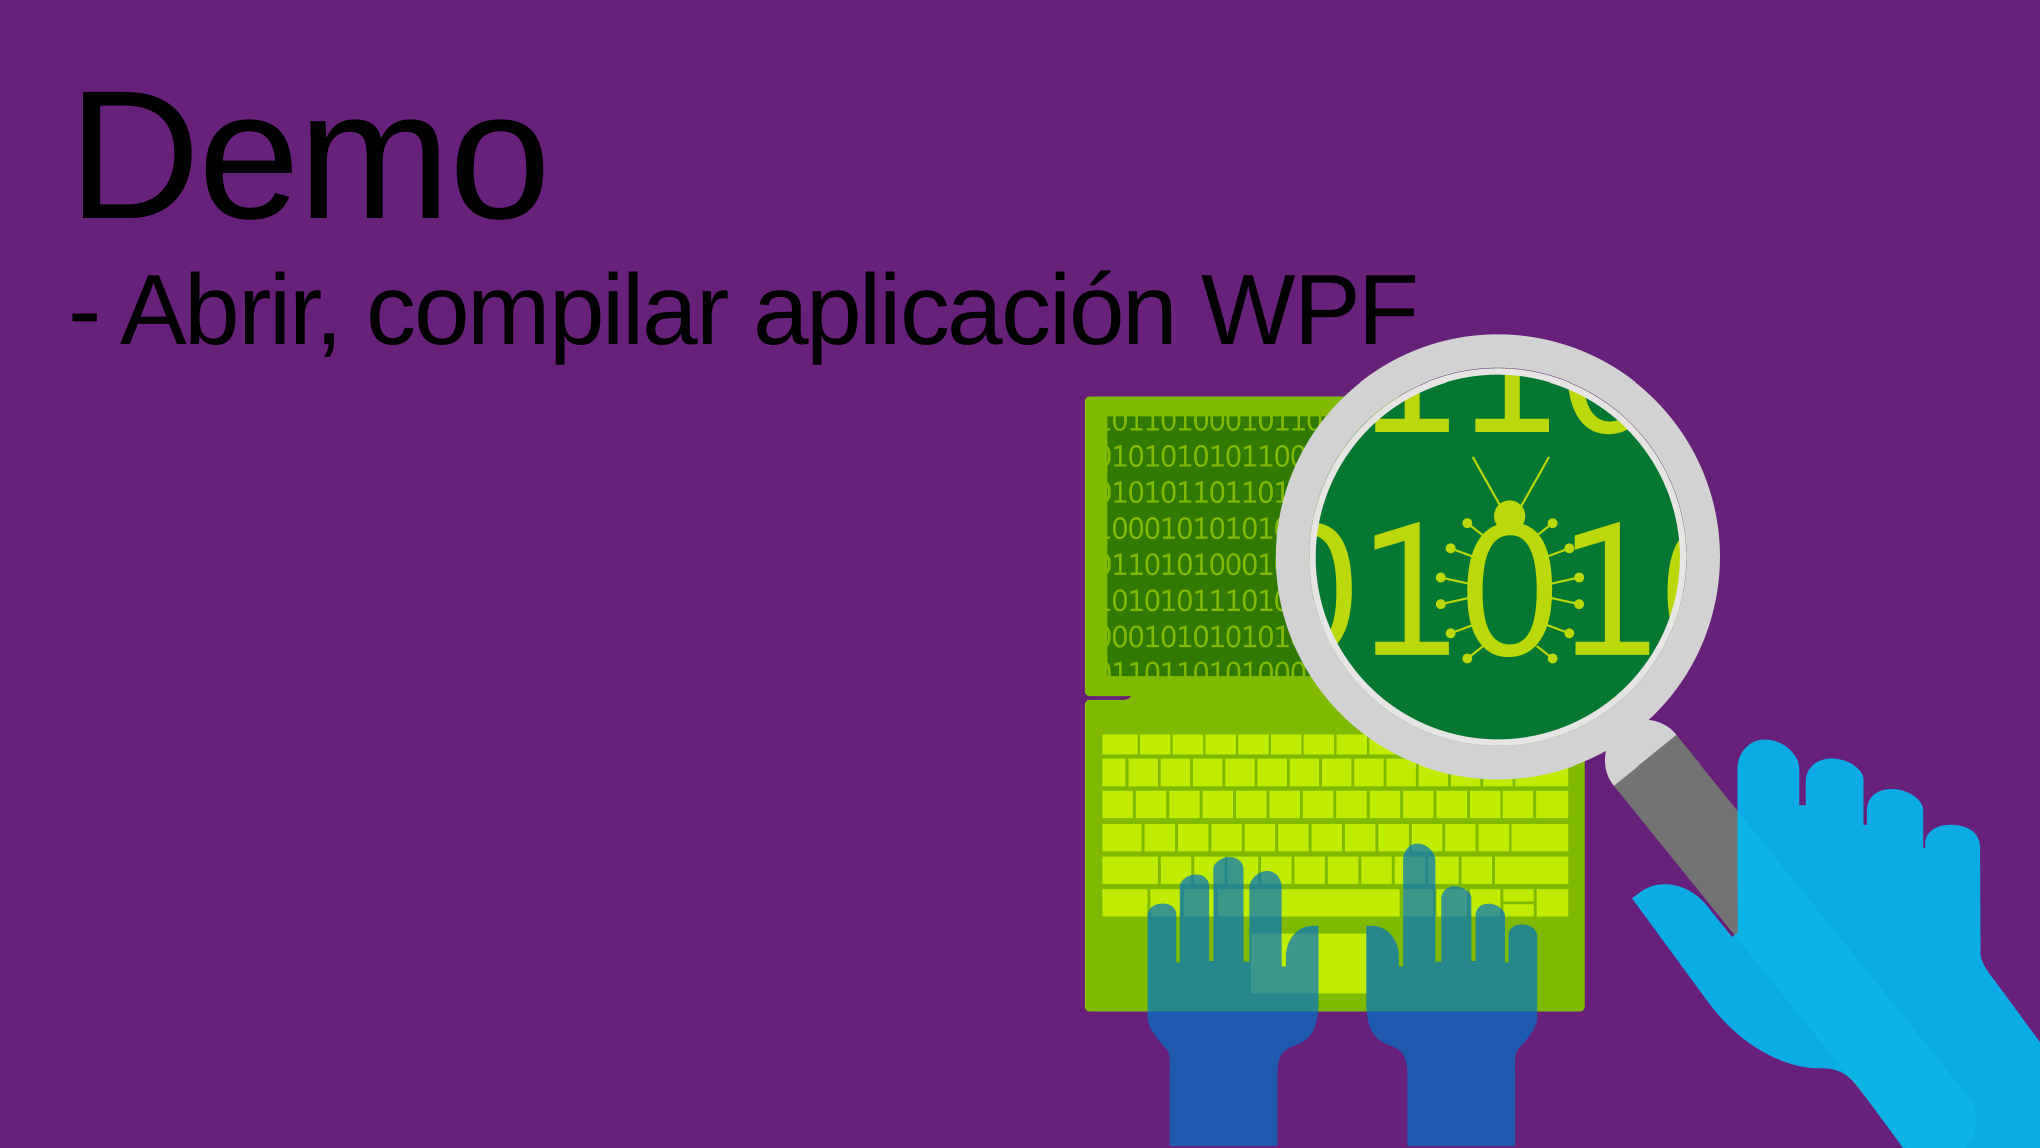

# Demo - Abrir, compilar aplicación WPF